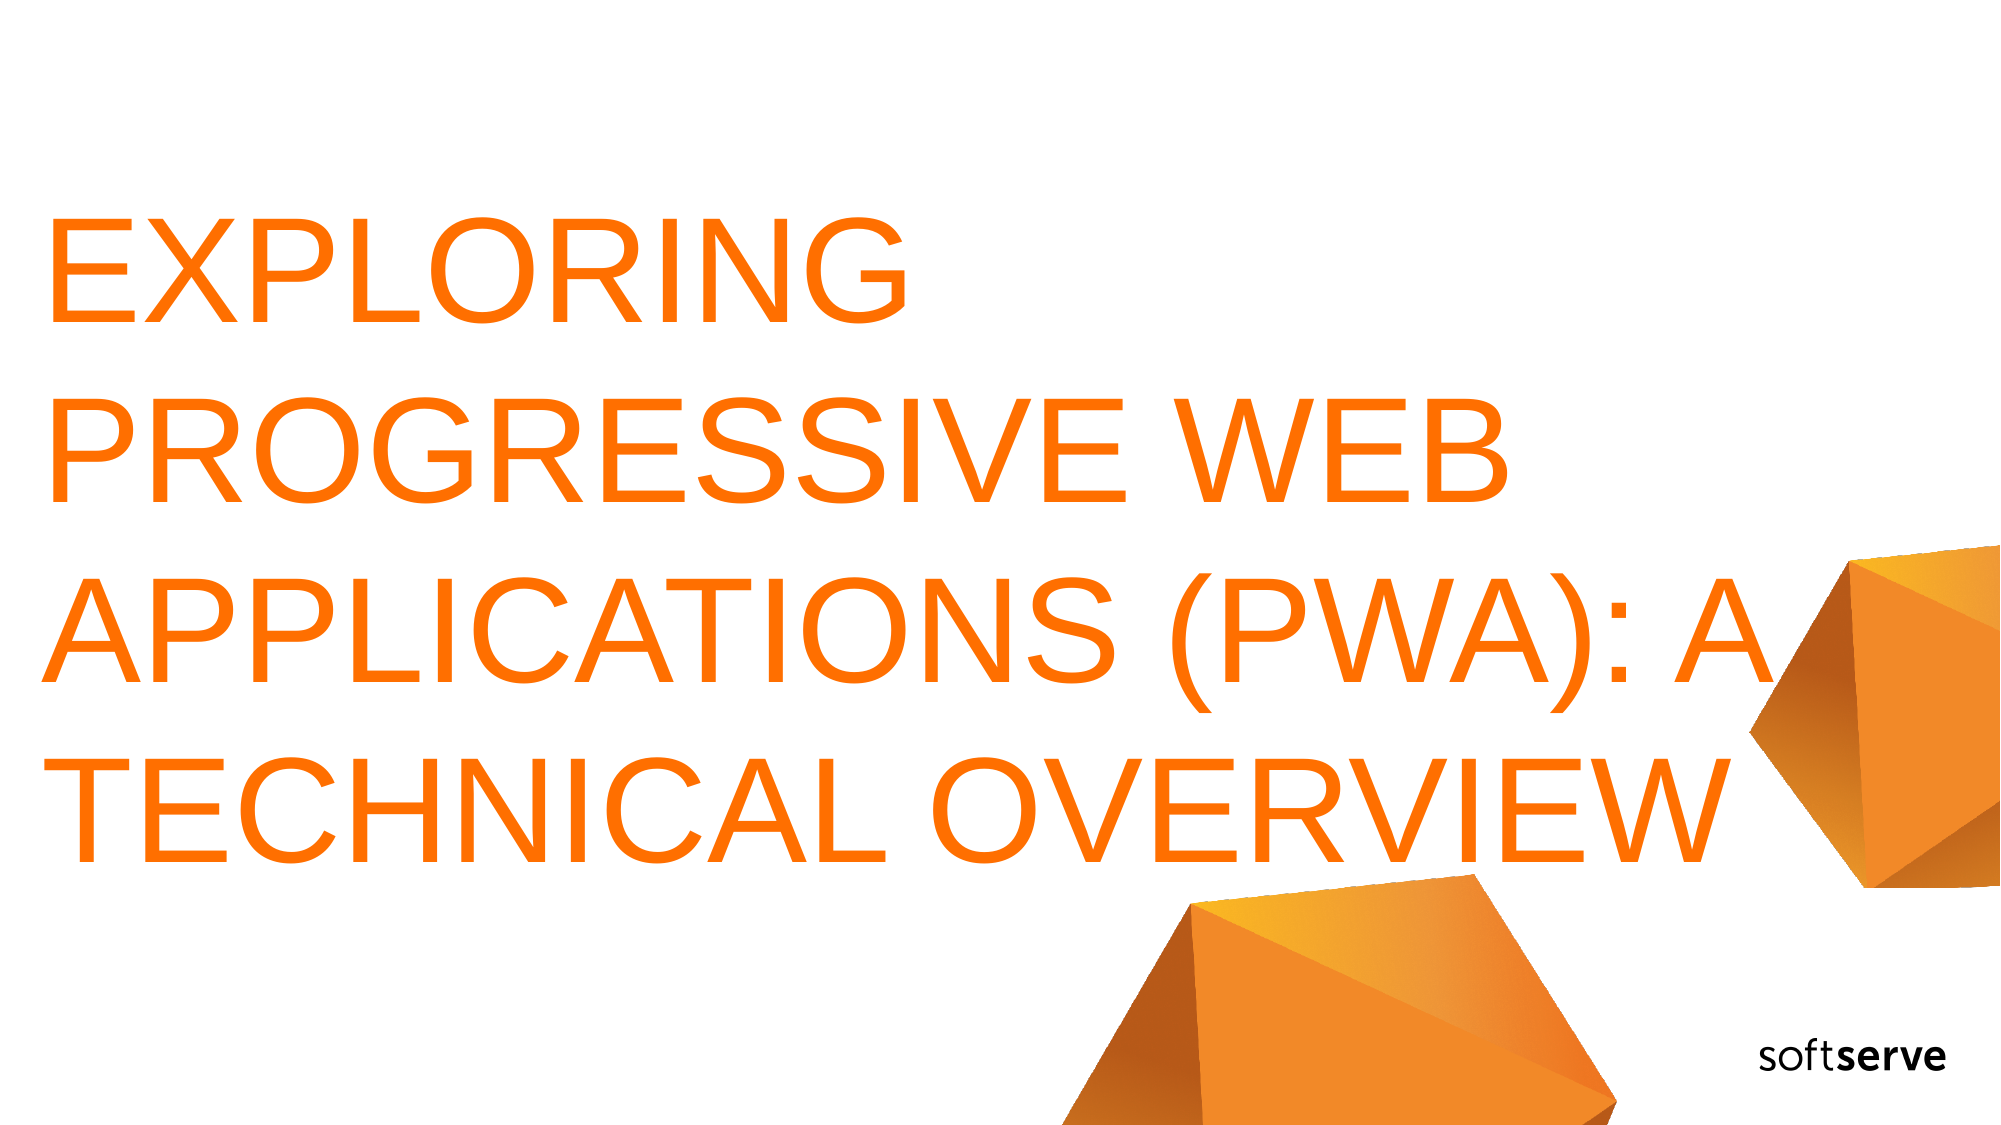

# Exploring Progressive Web Applications (PWA): A Technical Overview